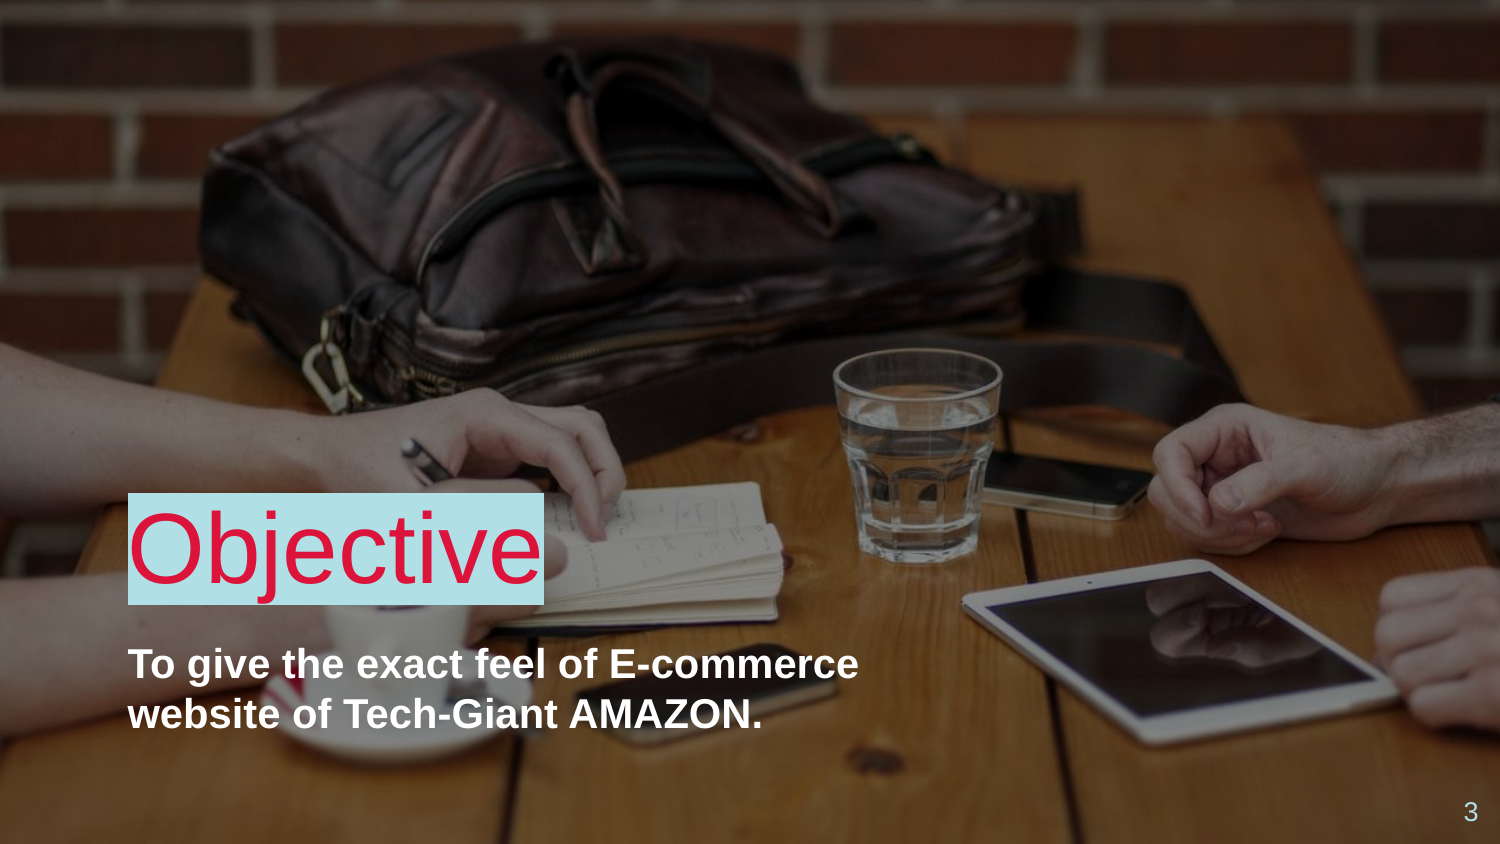

# Objective
To give the exact feel of E-commerce website of Tech-Giant AMAZON.
3